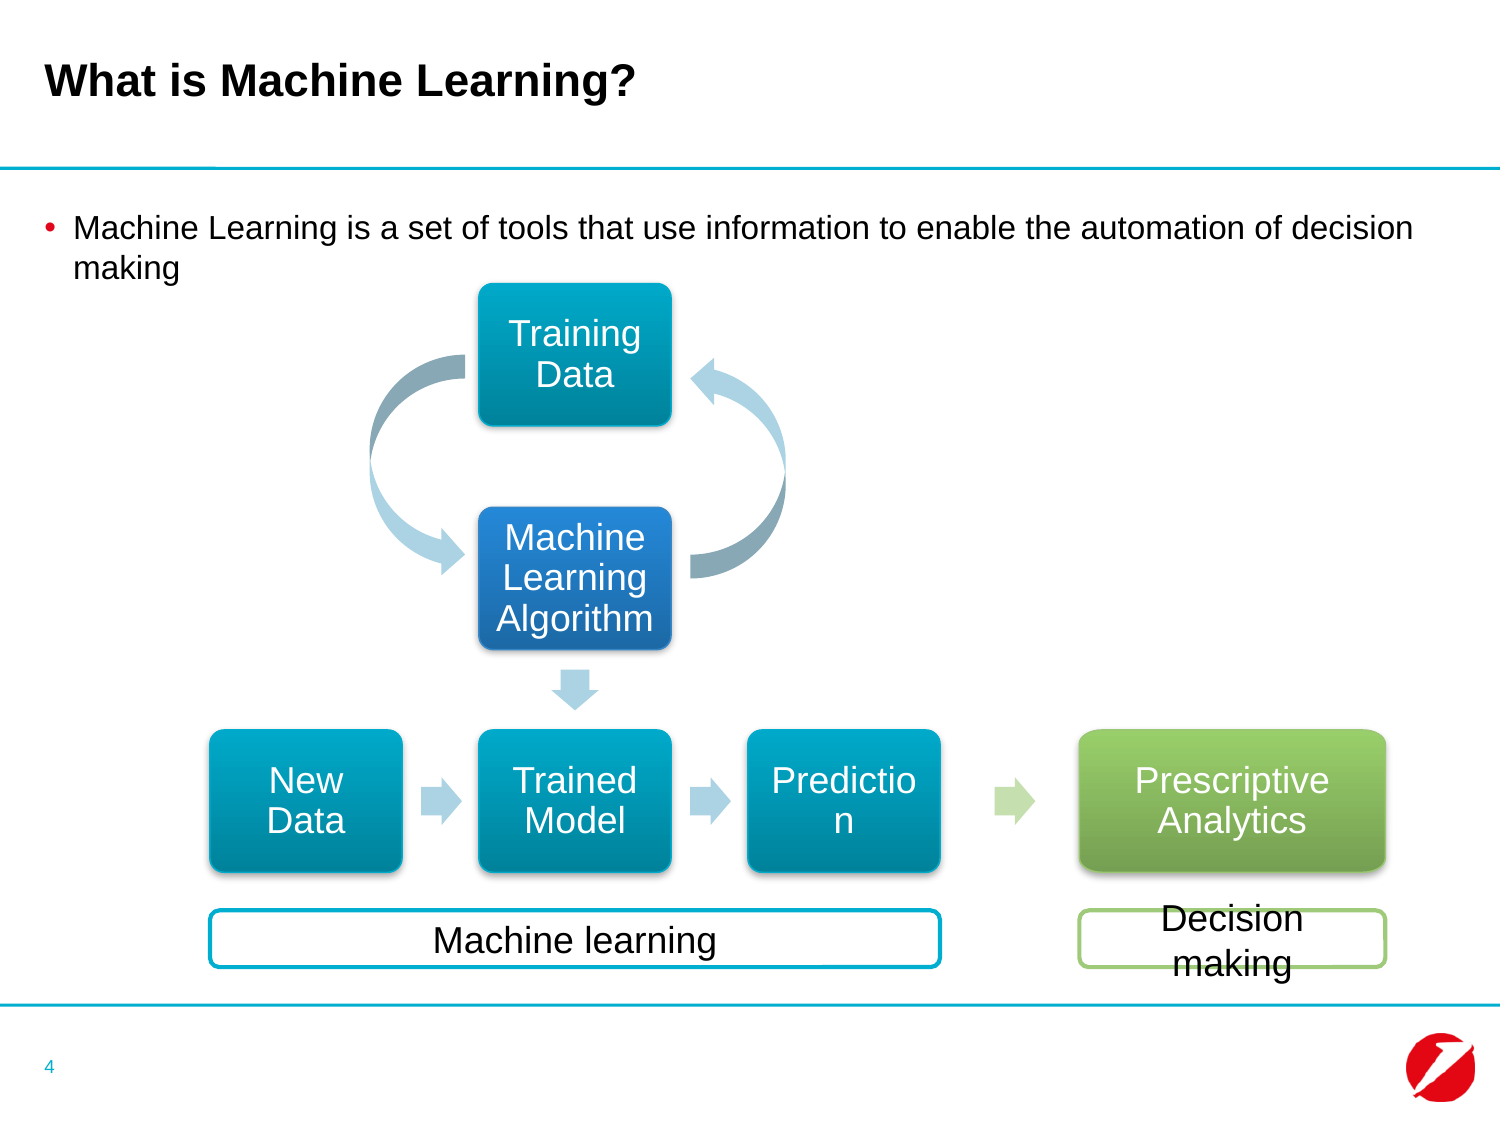

# What is Machine Learning?
Machine Learning is a set of tools that use information to enable the automation of decision making
Training Data

Machine Learning Algorithm

New Data
Trained Model
Prediction
Prescriptive Analytics

Machine learning
Decision making
4